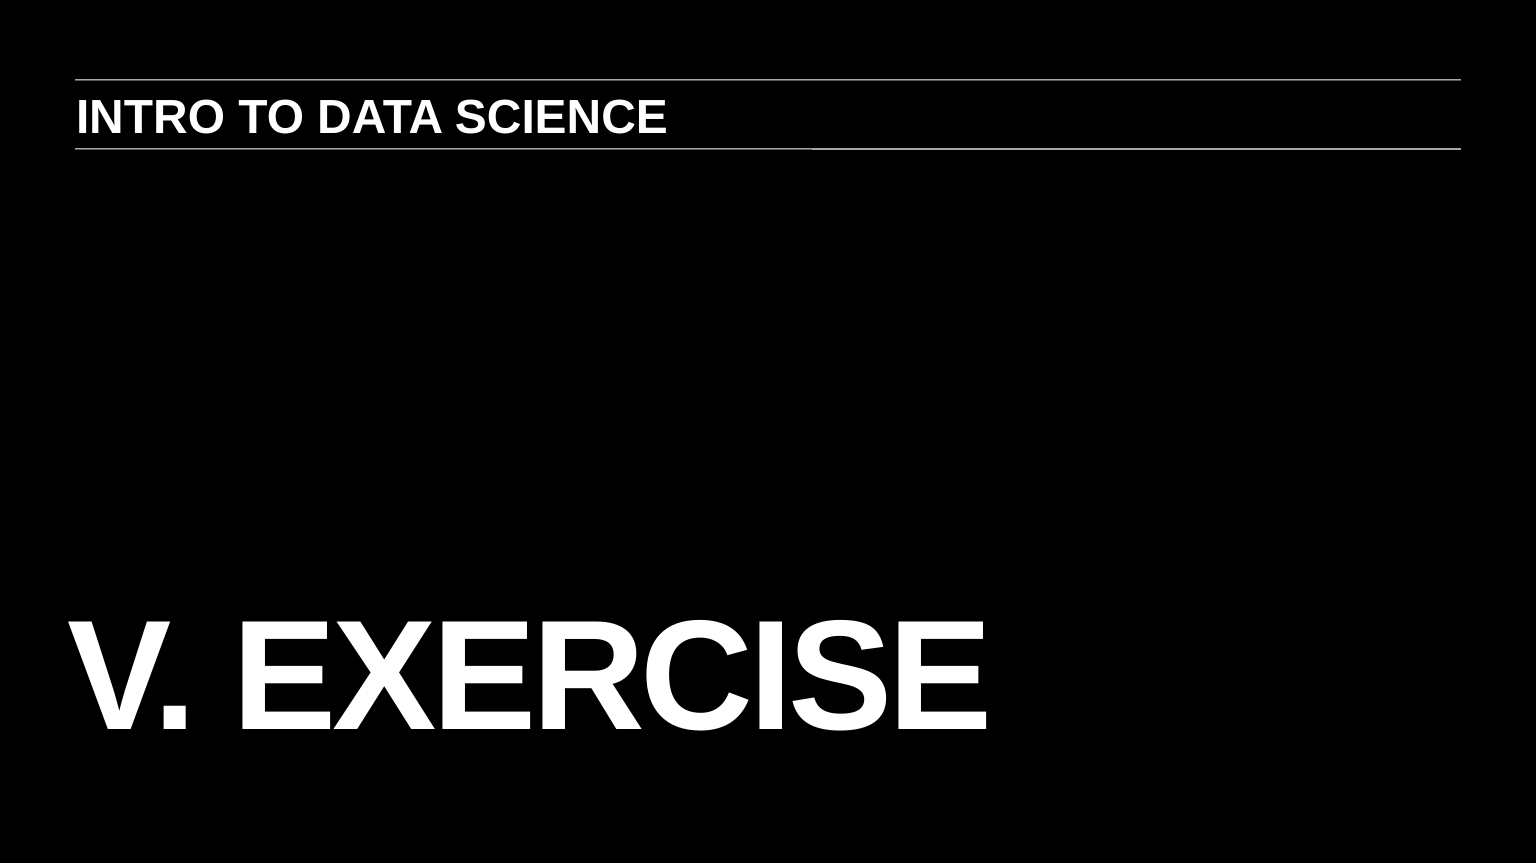

INTRO TO DATA SCIENCE
# V. Exercise